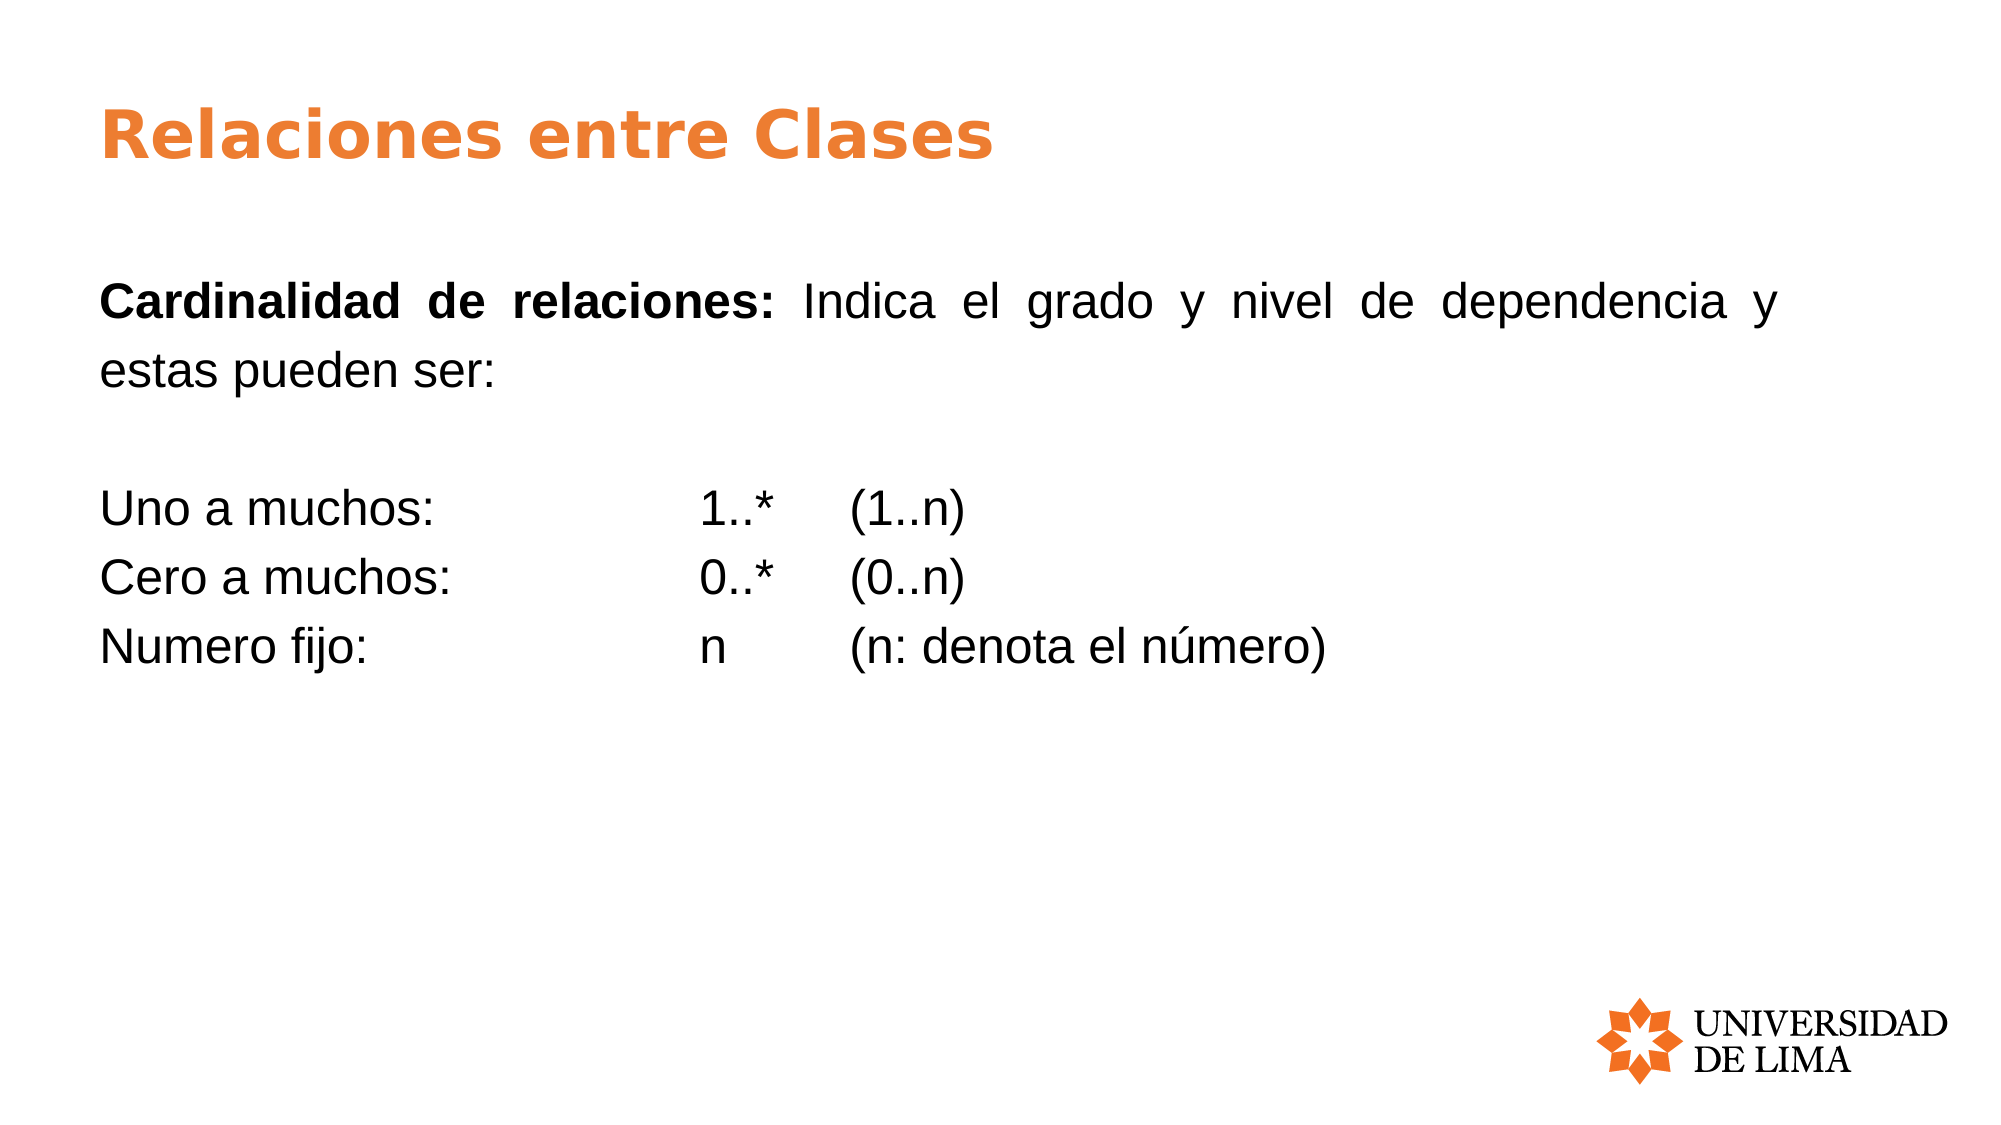

# Relaciones entre Clases
Cardinalidad de relaciones: Indica el grado y nivel de dependencia y estas pueden ser:

Uno a muchos: 		1..*   	(1..n)
Cero a muchos: 		0..*  	(0..n)
Numero fijo: 			n  	(n: denota el número)